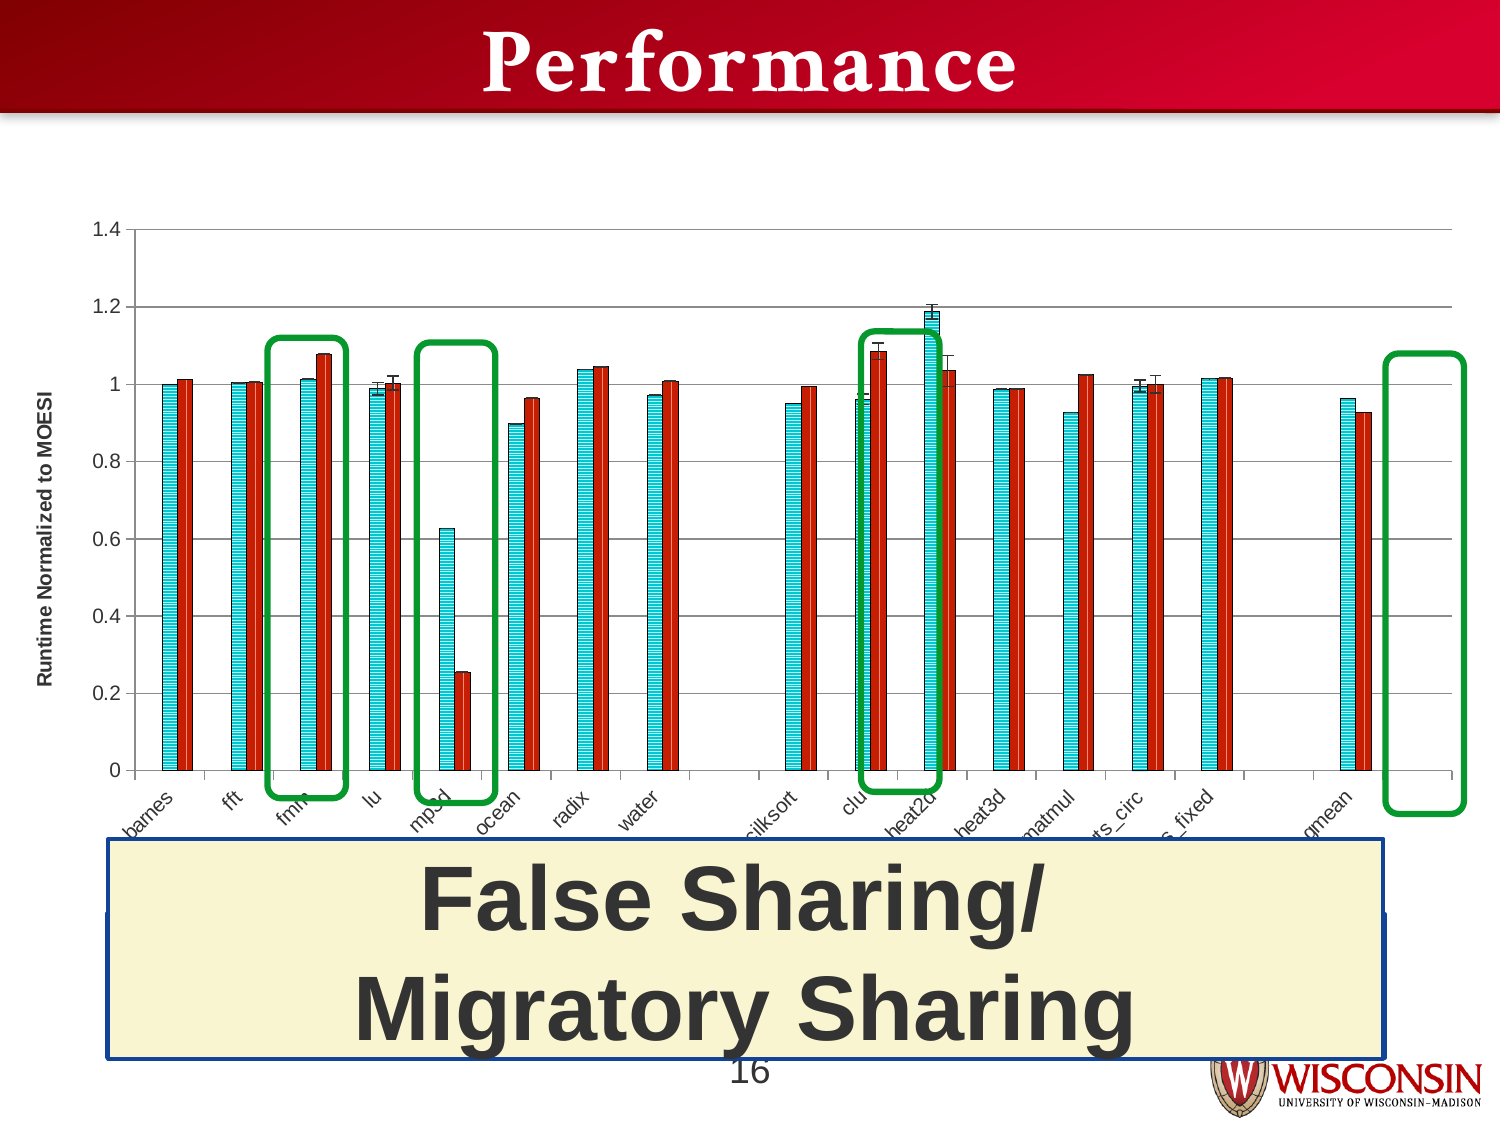

# Performance

### Chart

| Category | moesi | mesi | asm |
|---|---|---|---|
| barnes | 1.0 | 0.998534519559314 | 1.011392160344892 |
| fft | 1.0 | 1.004117481364838 | 1.005646206112655 |
| fmm | 1.0 | 1.01359558224451 | 1.078046160463557 |
| lu | 1.0 | 0.988640521927483 | 1.003138298654024 |
| mp3d | 1.0 | 0.627217652358588 | 0.254777649524724 |
| ocean | 1.0 | 0.897281265768702 | 0.963482322280009 |
| radix | 1.0 | 1.037802766263262 | 1.04498200735168 |
| water | 1.0 | 0.971678488812634 | 1.007561489451116 |
|  | None | None | None |
| cilksort | 1.0 | 0.951143023182048 | 0.993731766003165 |
| clu | 1.0 | 0.961571259805454 | 1.085863767012215 |
| heat2d | 1.0 | 1.187606688819627 | 1.034378078321372 |
| heat3d | 1.0 | 0.986927712888696 | 0.988180911408424 |
| matmul | 1.0 | 0.927262822558511 | 1.024189143508237 |
| uts_circ | 1.0 | 0.995388557928341 | 1.000238114060455 |
| uts_fixed | 1.0 | 1.014926191384212 | 1.016160054049898 |
|  | None | None | None |
| gmean | 1.0 | 0.963511012844528 | 0.928076179537947 |

False Sharing/
Migratory Sharing
Comparable performance
Checkout too much